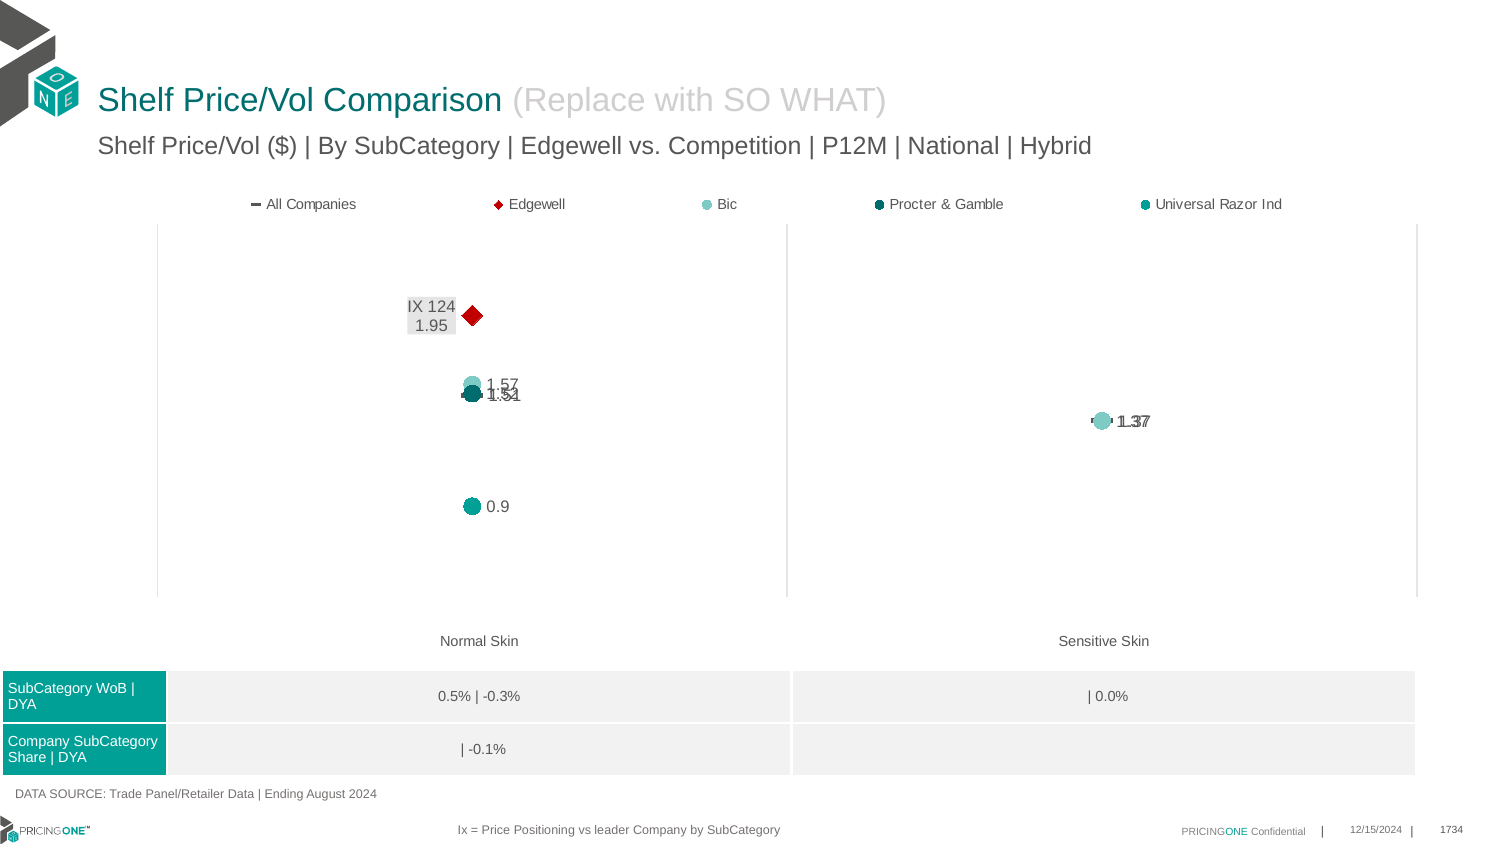

# Shelf Price/Vol Comparison (Replace with SO WHAT)
Shelf Price/Vol ($) | By SubCategory | Edgewell vs. Competition | P12M | National | Hybrid

### Chart

| Category | All Companies | Edgewell | Bic | Procter & Gamble | Universal Razor Ind |
|---|---|---|---|---|---|
| IX 124 | 1.51 | 1.95 | 1.57 | 1.52 | 0.9 |
| None | 1.37 | None | 1.37 | None | None |
|  | Normal Skin | Sensitive Skin |
| --- | --- | --- |
| SubCategory WoB | DYA | 0.5% | -0.3% | | 0.0% |
| Company SubCategory Share | DYA | | -0.1% |  |
DATA SOURCE: Trade Panel/Retailer Data | Ending August 2024
Ix = Price Positioning vs leader Company by SubCategory
12/15/2024
1734